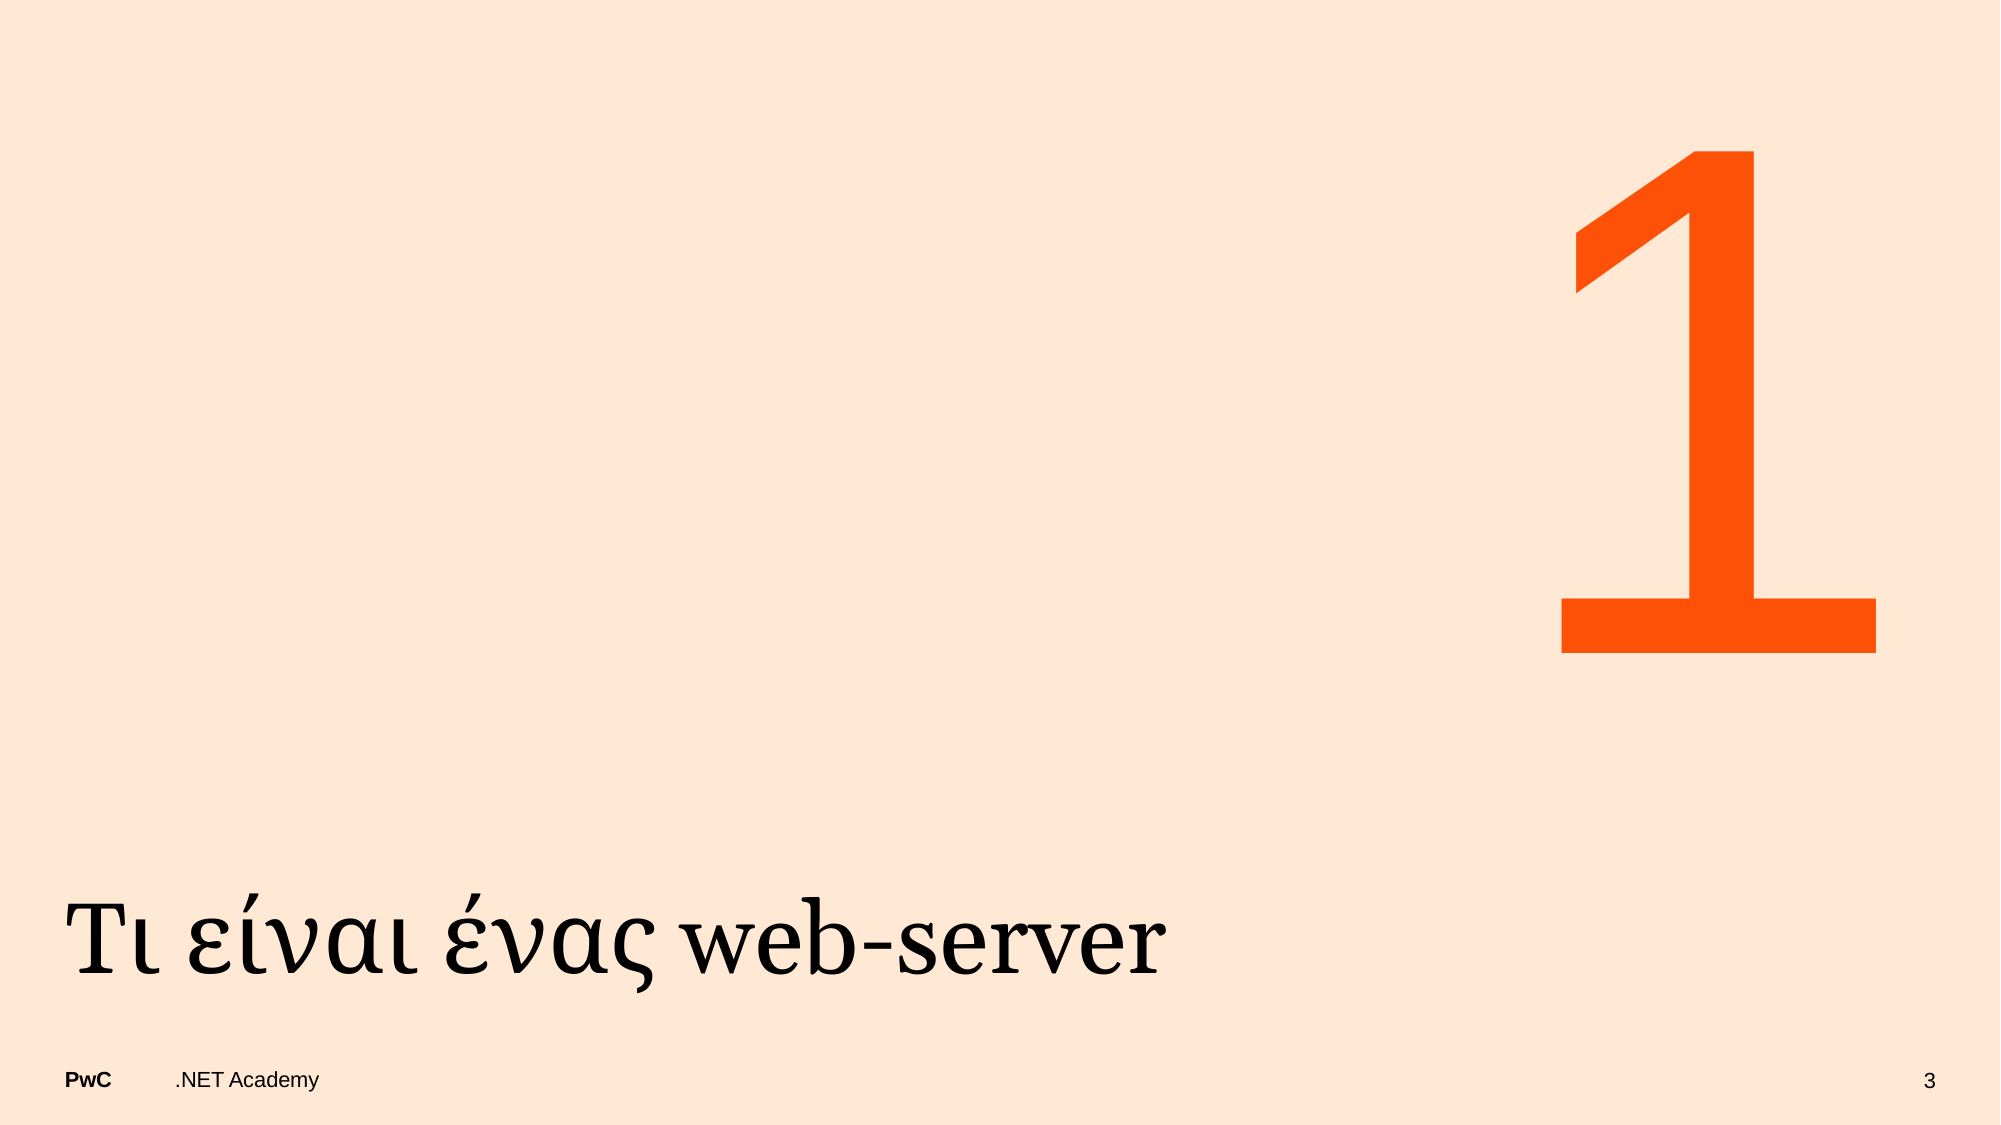

1
# Τι είναι ένας web-server
.NET Academy
3